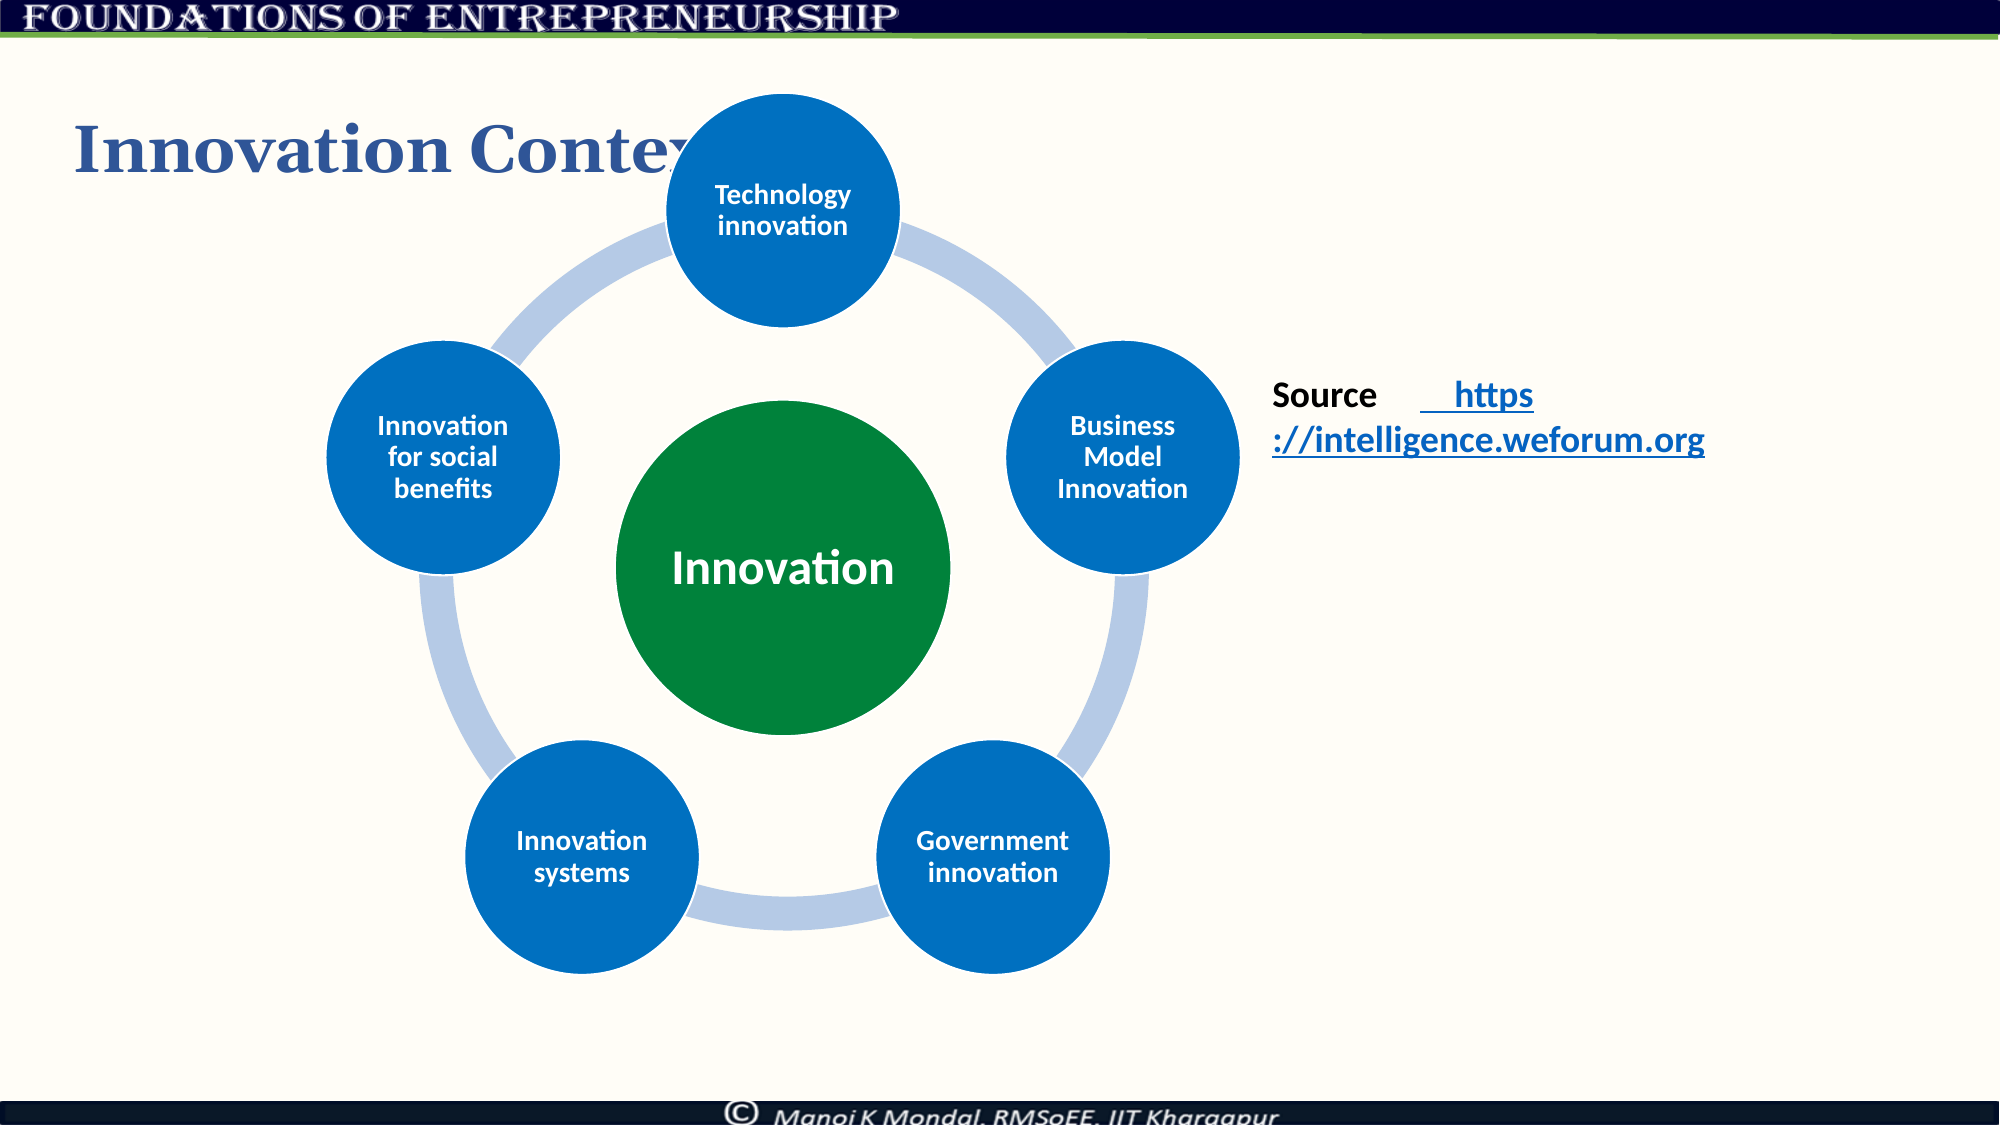

# Innovation Contexts
Innovation
Technology innovation
Business Model Innovation
Government innovation
Innovation systems
Innovation for social benefits
Source         https://intelligence.weforum.org